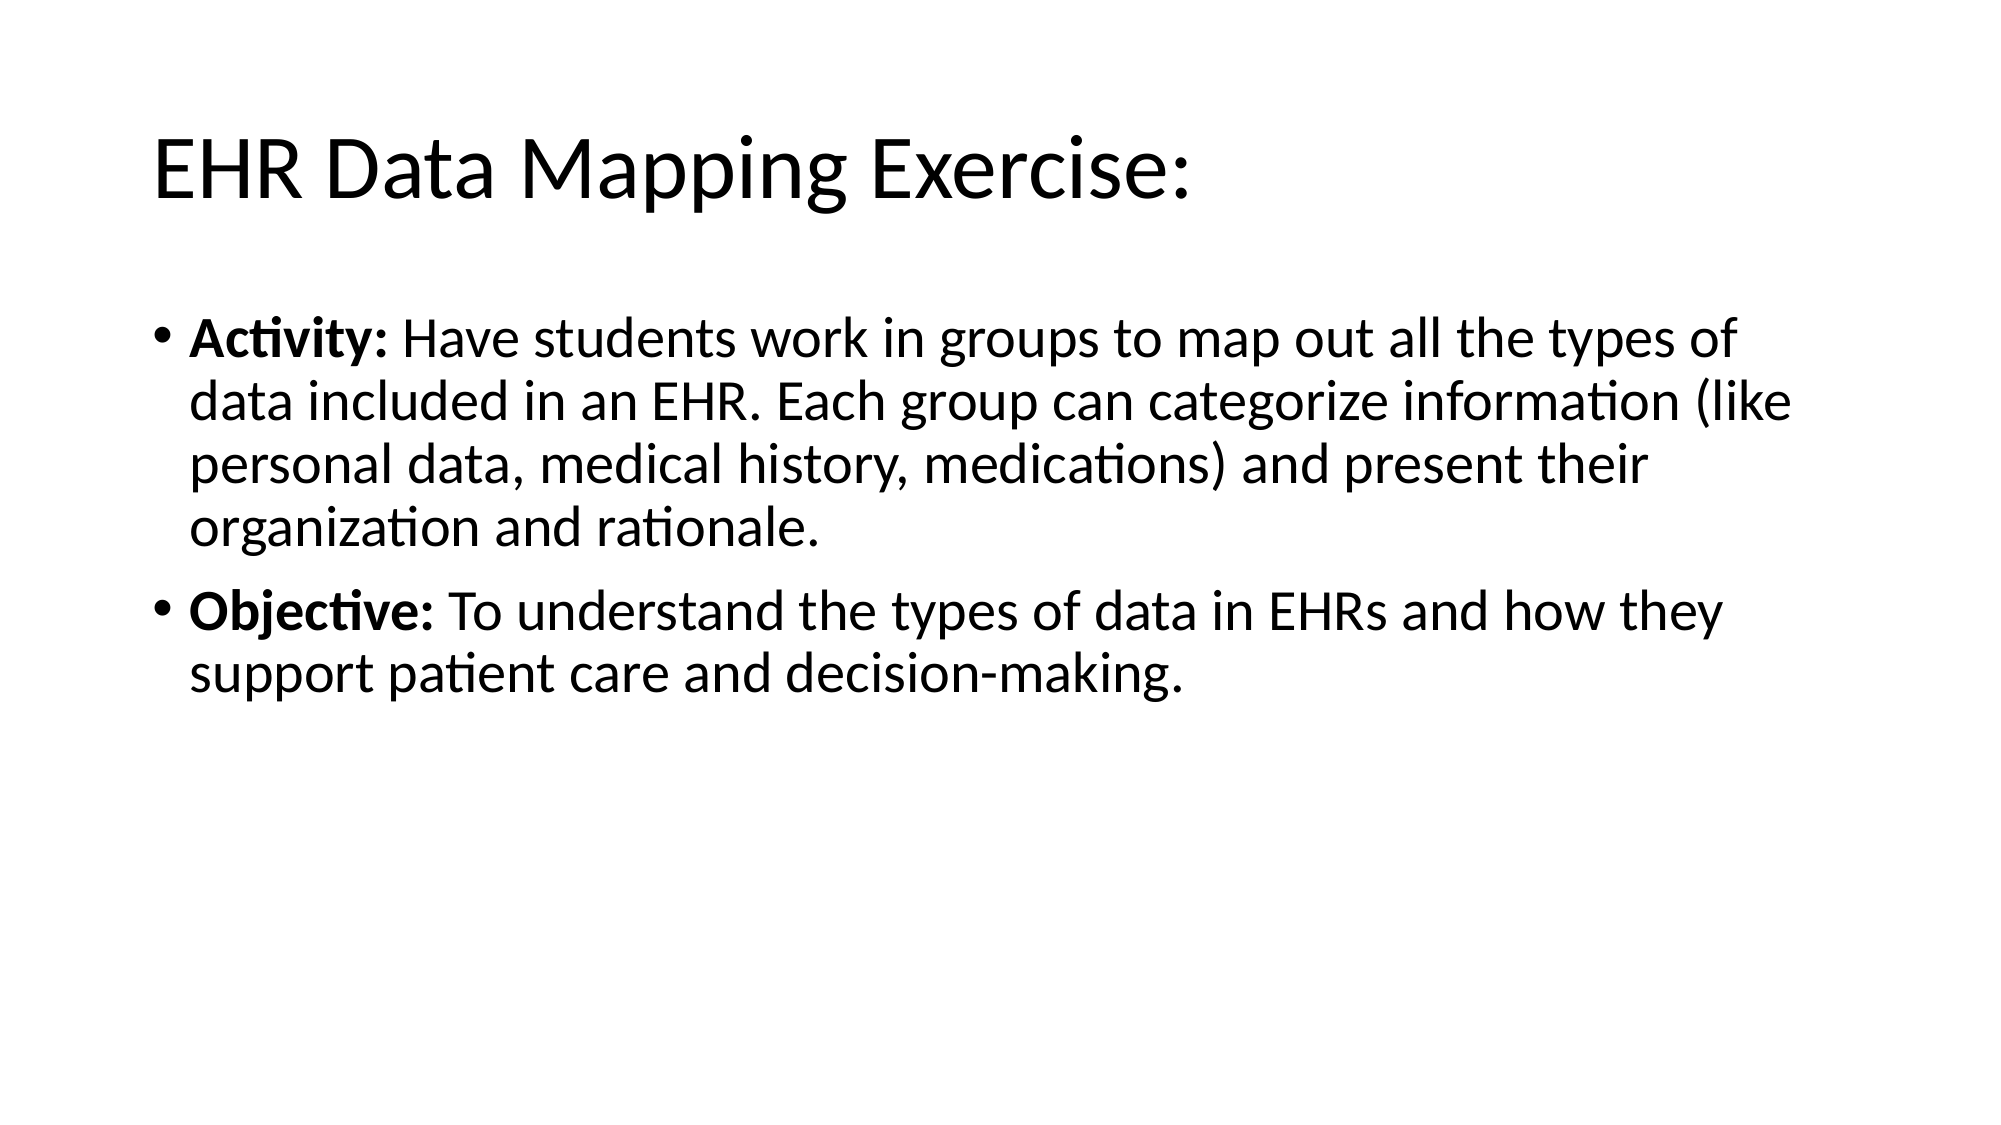

# EHR Data Mapping Exercise:
Activity: Have students work in groups to map out all the types of data included in an EHR. Each group can categorize information (like personal data, medical history, medications) and present their organization and rationale.
Objective: To understand the types of data in EHRs and how they support patient care and decision-making.